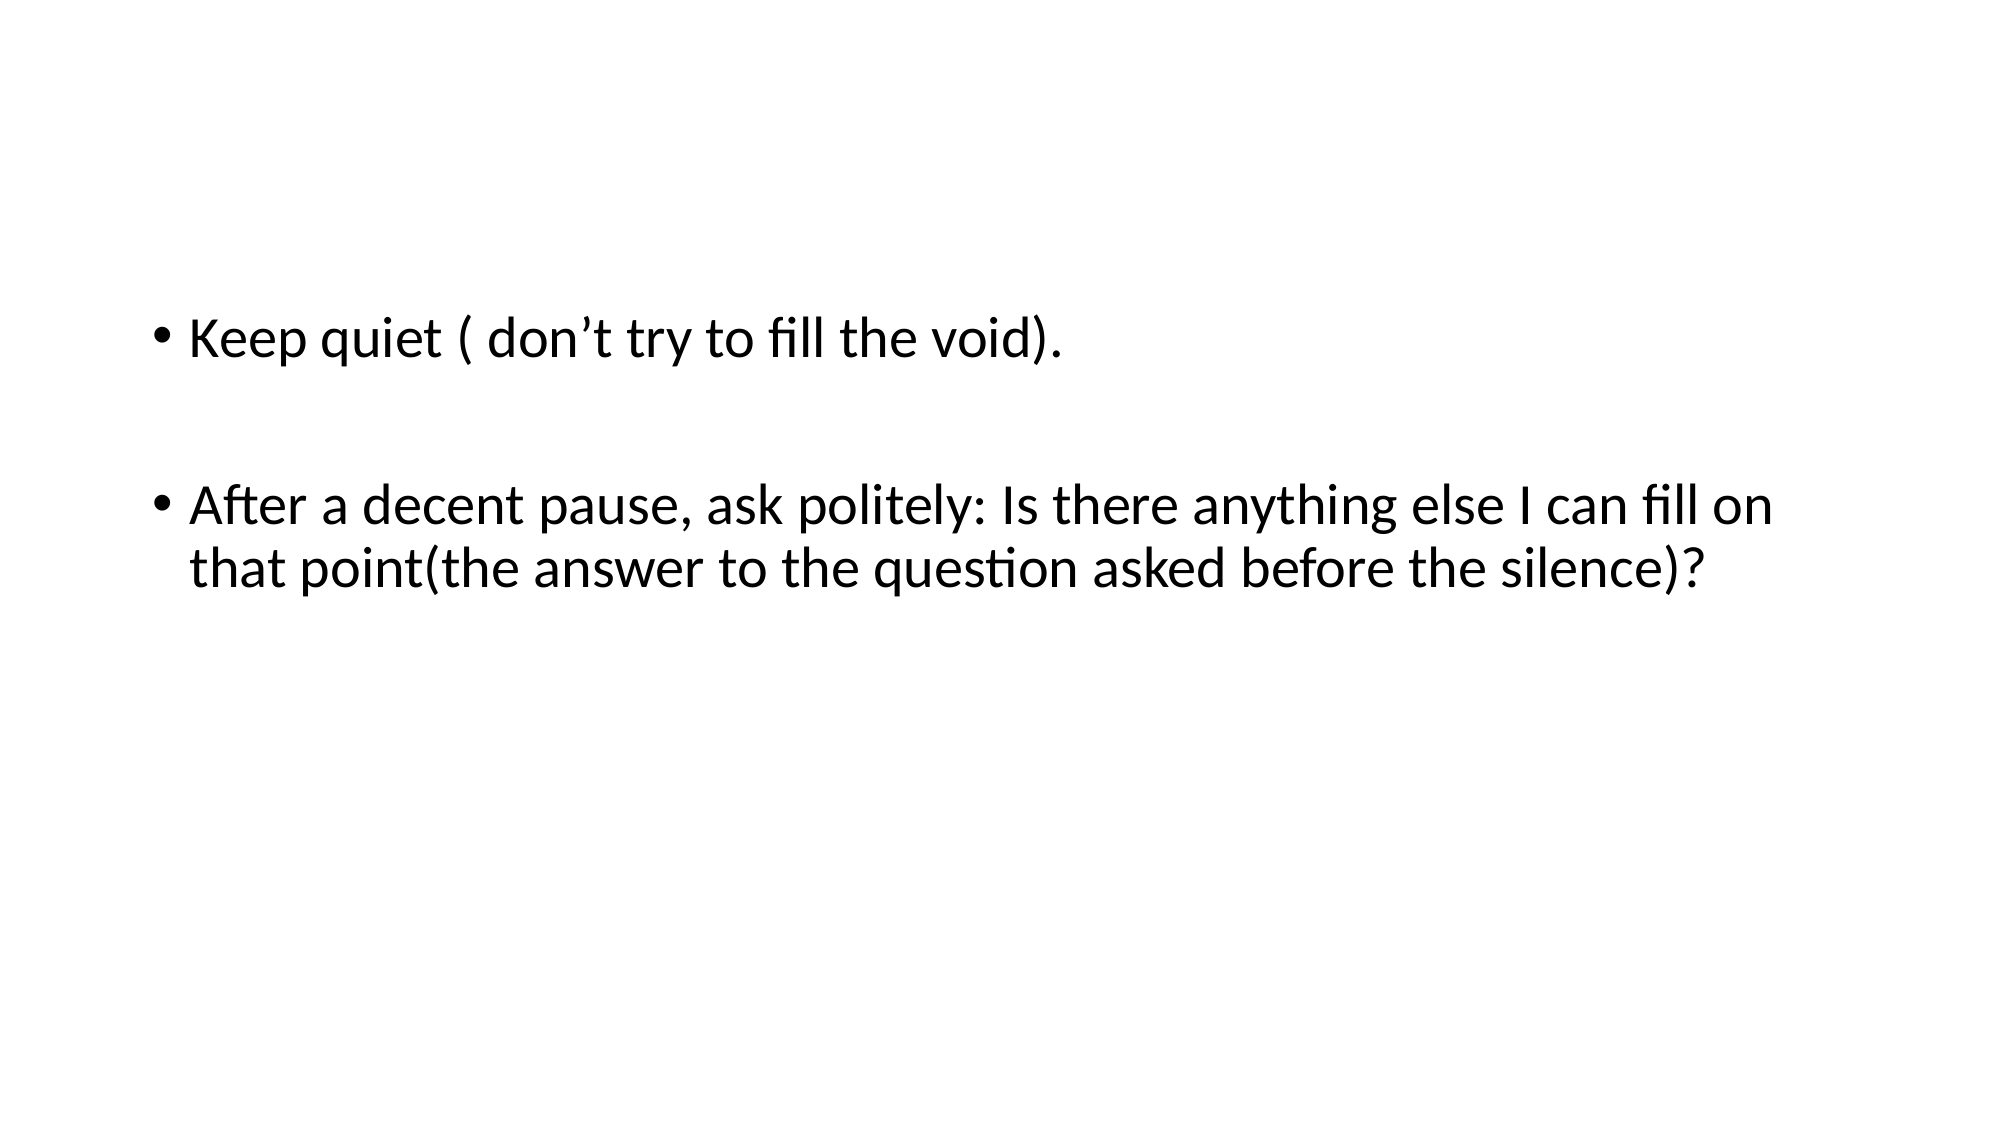

#
Keep quiet ( don’t try to fill the void).

After a decent pause, ask politely: Is there anything else I can fill on that point(the answer to the question asked before the silence)?